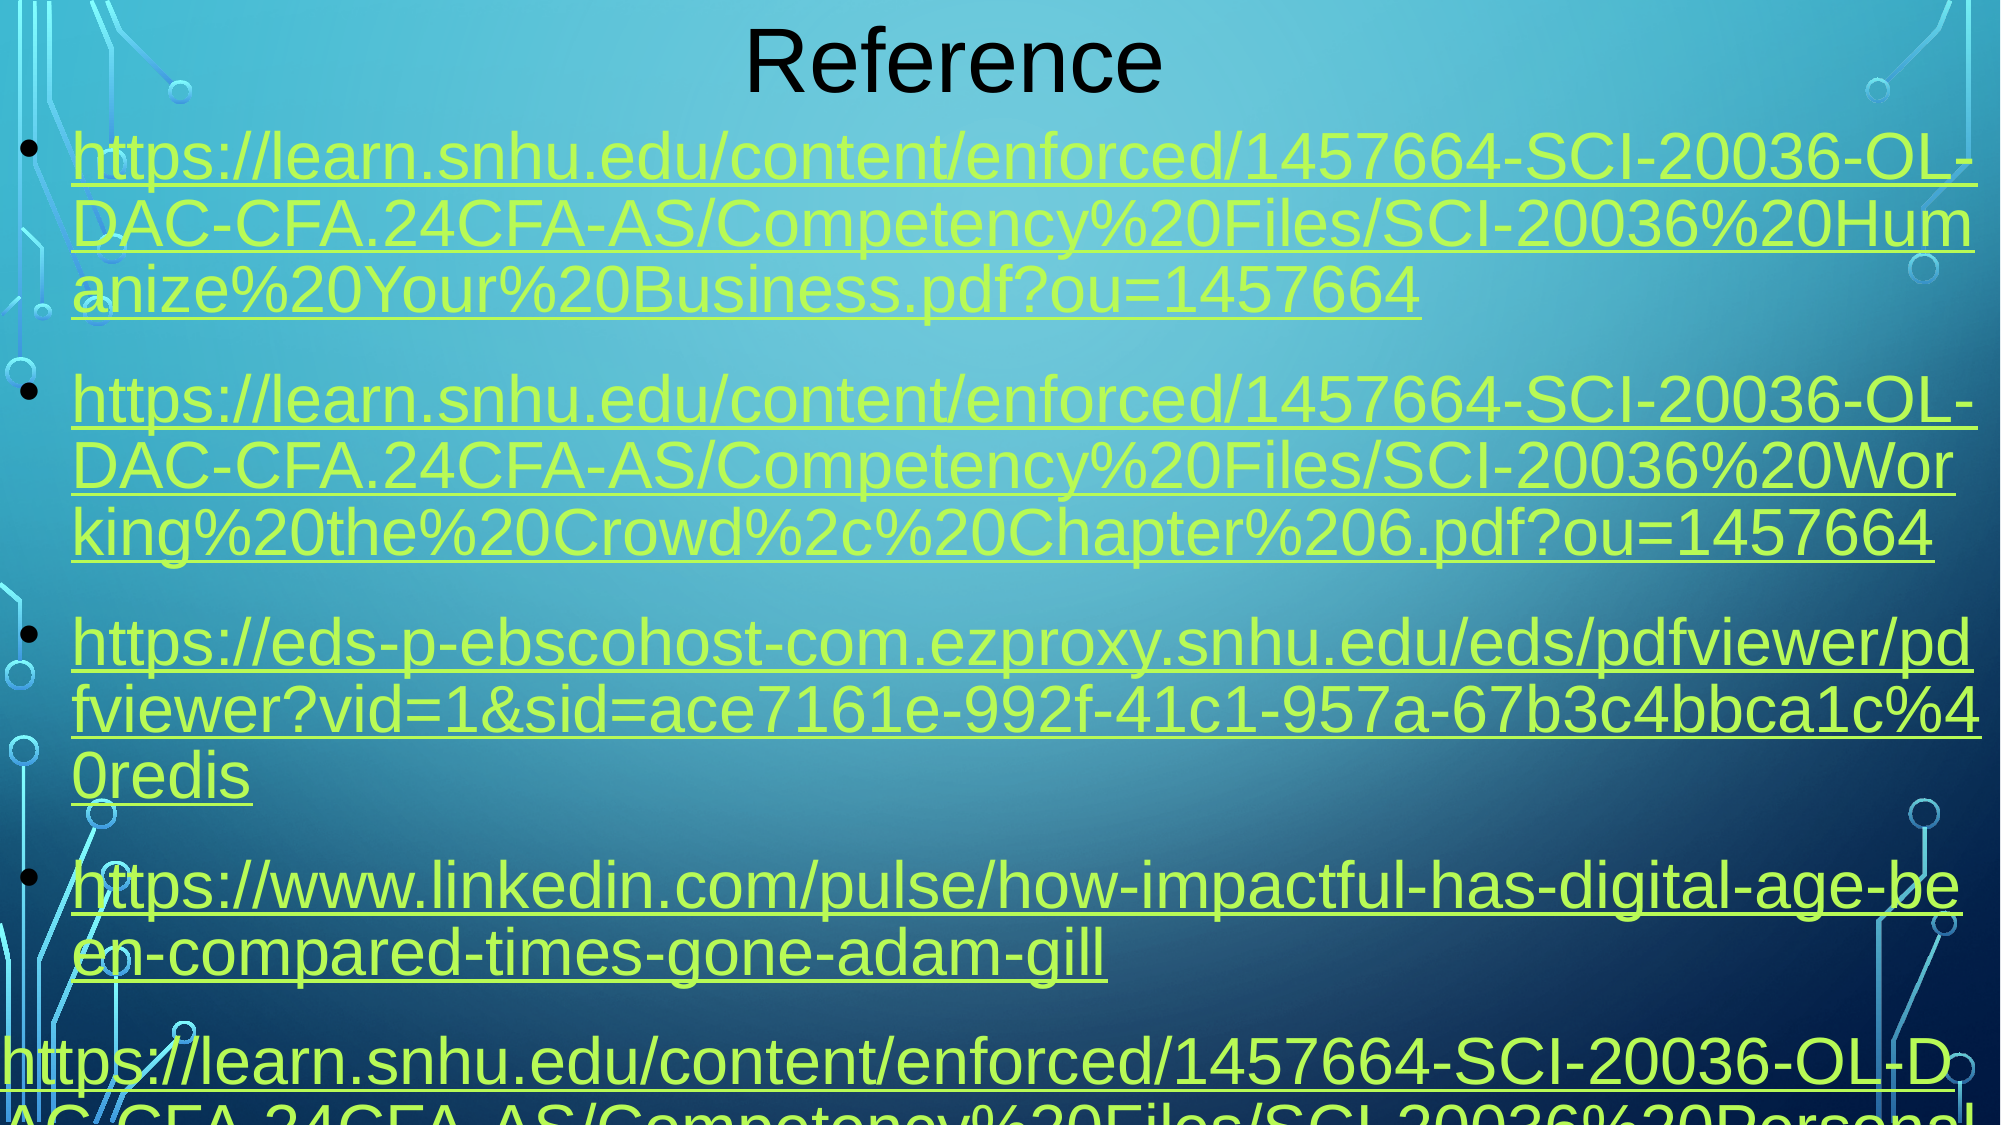

# Reference
https://learn.snhu.edu/content/enforced/1457664-SCI-20036-OL-DAC-CFA.24CFA-AS/Competency%20Files/SCI-20036%20Humanize%20Your%20Business.pdf?ou=1457664
https://learn.snhu.edu/content/enforced/1457664-SCI-20036-OL-DAC-CFA.24CFA-AS/Competency%20Files/SCI-20036%20Working%20the%20Crowd%2c%20Chapter%206.pdf?ou=1457664
https://eds-p-ebscohost-com.ezproxy.snhu.edu/eds/pdfviewer/pdfviewer?vid=1&sid=ace7161e-992f-41c1-957a-67b3c4bbca1c%40redis
https://www.linkedin.com/pulse/how-impactful-has-digital-age-been-compared-times-gone-adam-gill
https://learn.snhu.edu/content/enforced/1457664-SCI-20036-OL-DAC-CFA.24CFA-AS/Competency%20Files/SCI-20036%20Personal%20Identity%20and%20the%20Self%20in%20the%20Online%20and%20Offline%20World.pdf?ou=1457664